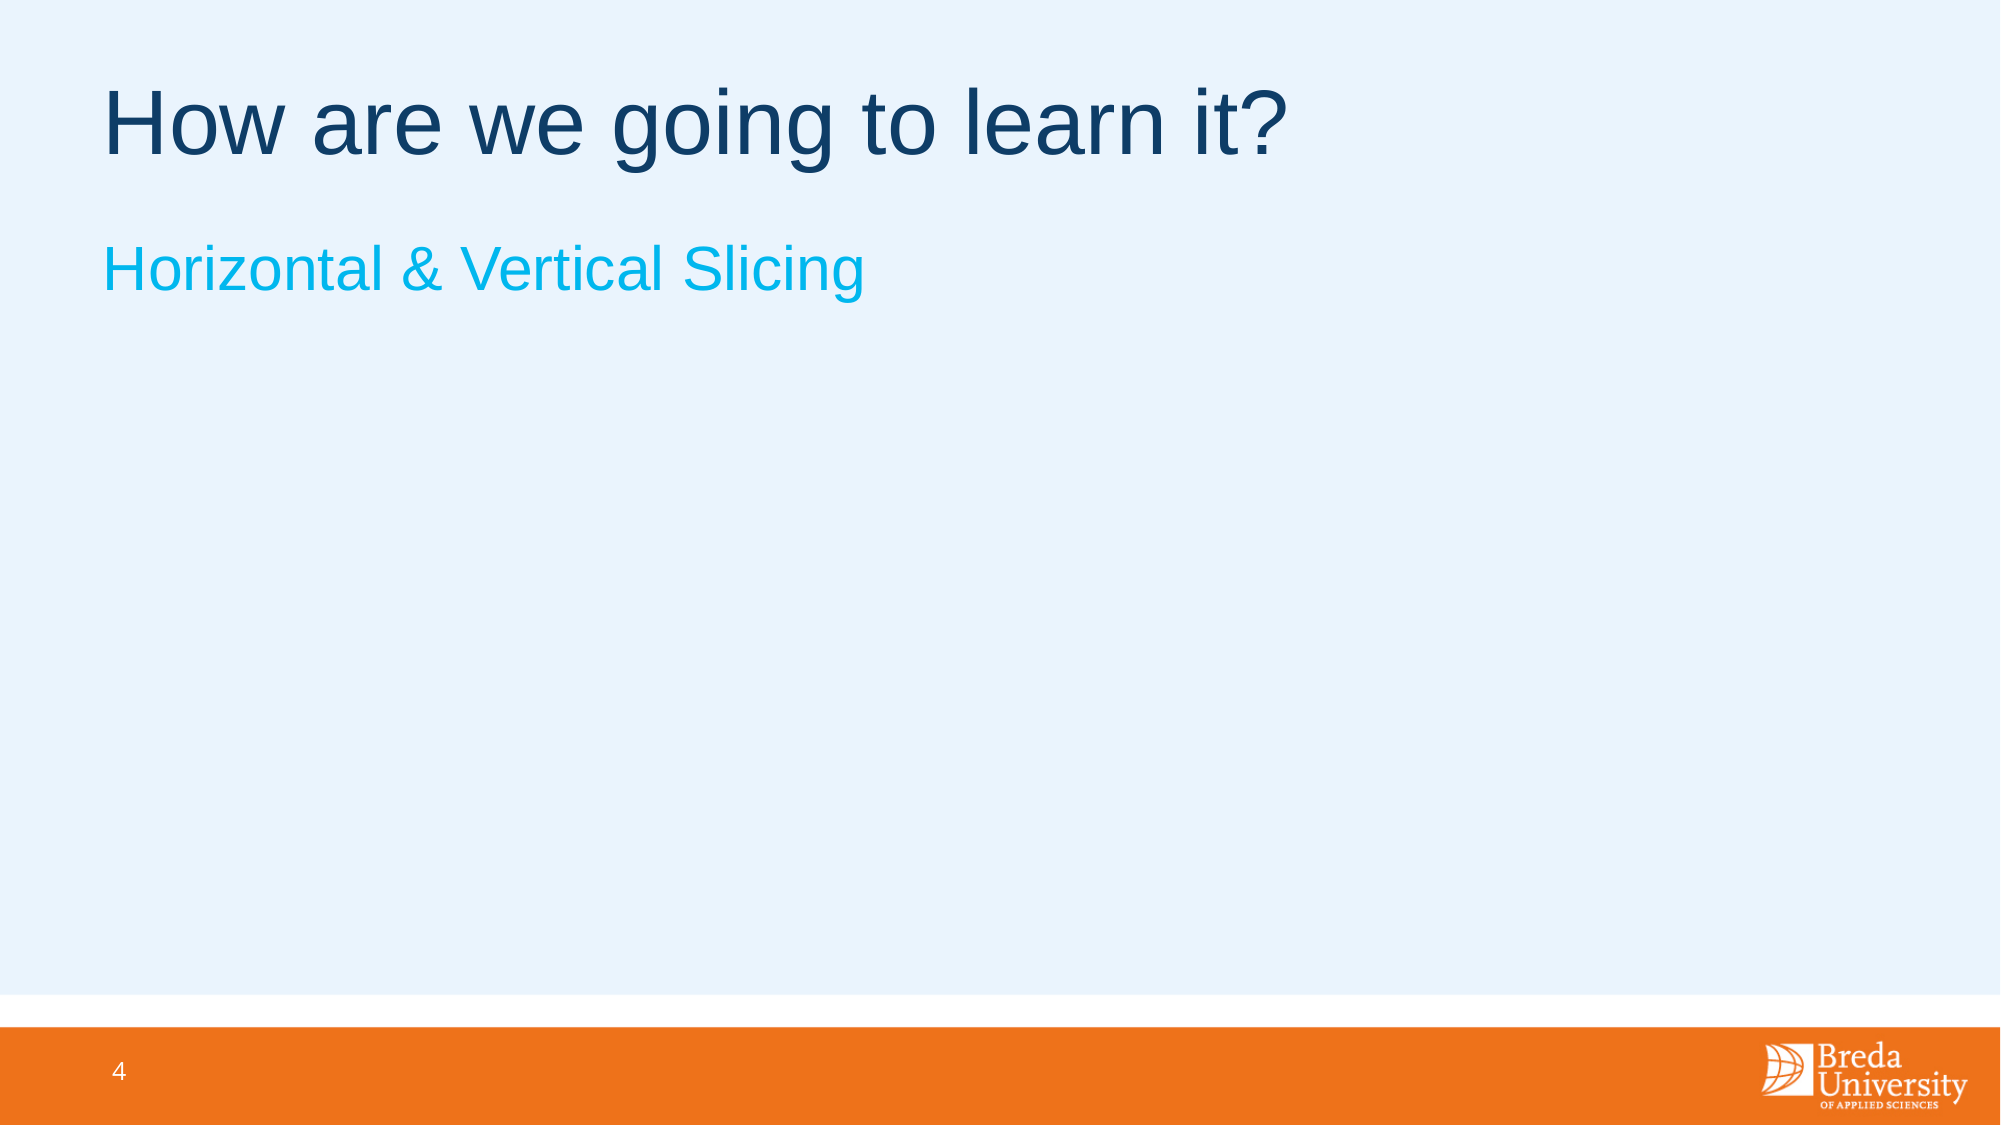

# How are we going to learn it?
Horizontal & Vertical Slicing

4